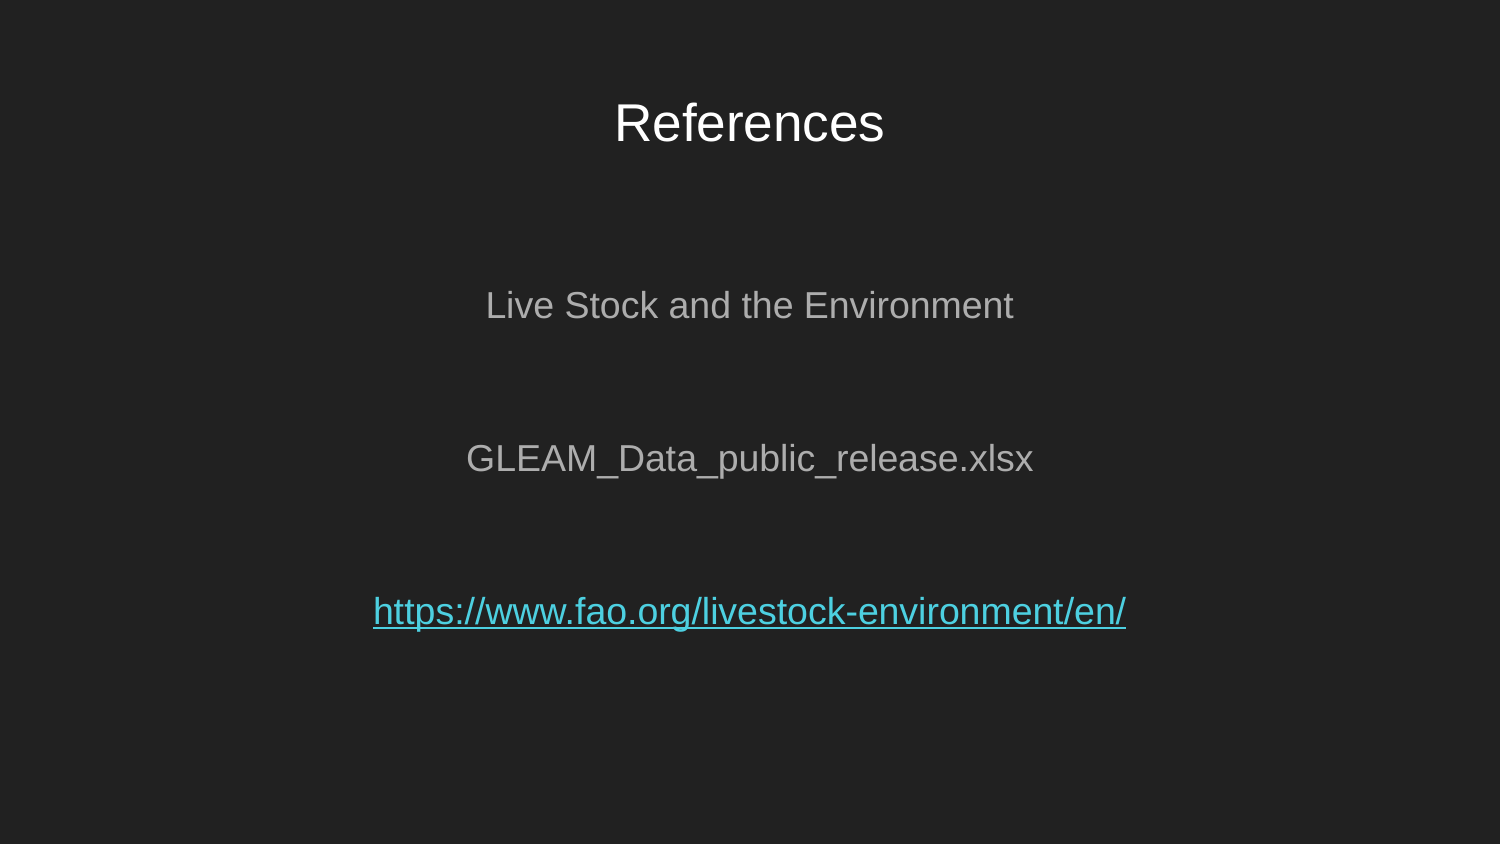

# References

Live Stock and the Environment

GLEAM_Data_public_release.xlsx

https://www.fao.org/livestock-environment/en/